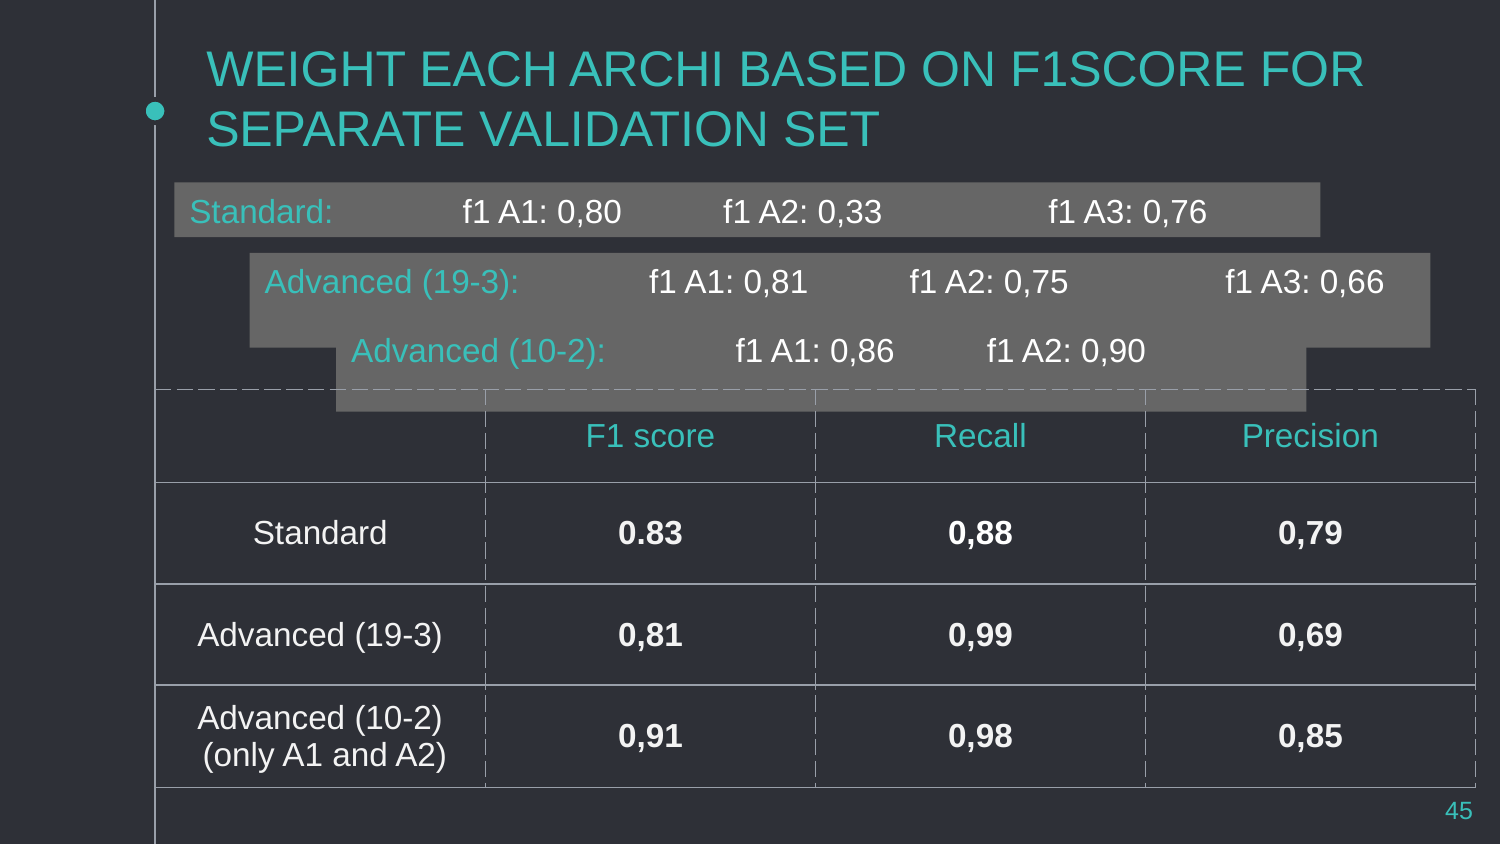

# WEIGHT EACH ARCHI BASED ON F1SCORE FOR SEPARATE VALIDATION SET
Standard:              f1 A1: 0,80           f1 A2: 0,33                  f1 A3: 0,76
Advanced (19-3):              f1 A1: 0,81           f1 A2: 0,75                 f1 A3: 0,66
Advanced (10-2):              f1 A1: 0,86          f1 A2: 0,90
|  | F1 score | Recall | Precision |
| --- | --- | --- | --- |
| Standard | 0.83 | 0,88 | 0,79 |
| Advanced (19-3) | 0,81 | 0,99 | 0,69 |
| Advanced (10-2)  (only A1 and A2) | 0,91 | 0,98 | 0,85 |
45